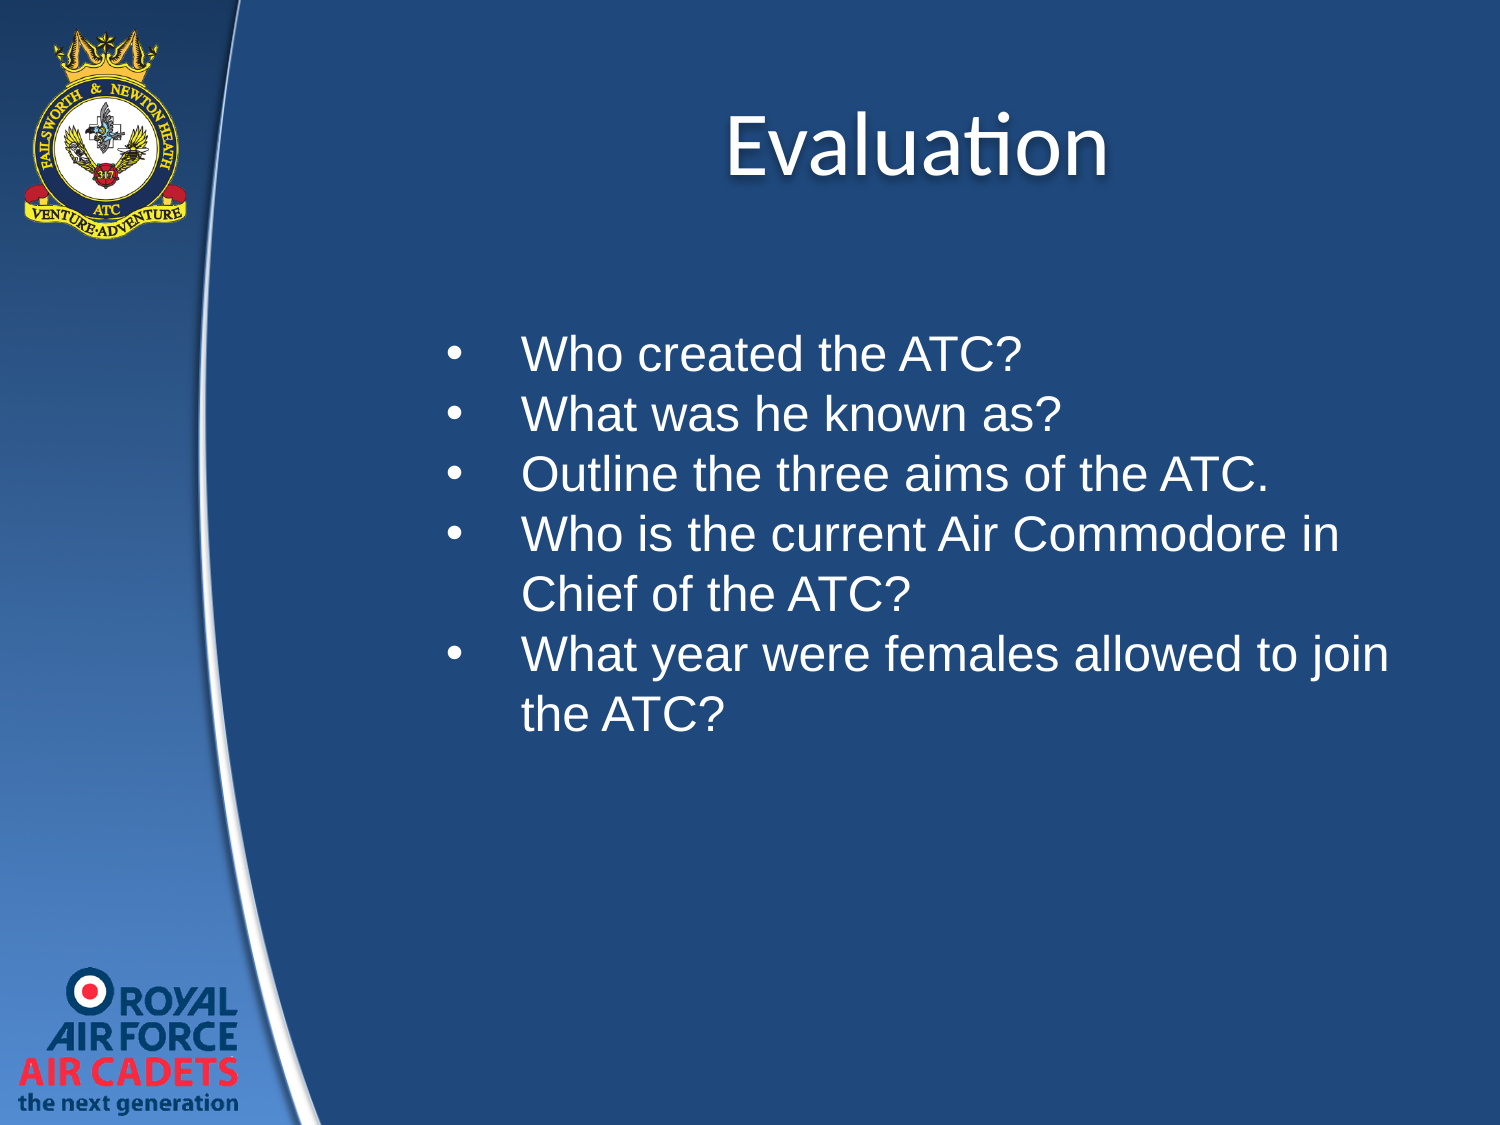

# Evaluation
Who created the ATC?
What was he known as?
Outline the three aims of the ATC.
Who is the current Air Commodore in Chief of the ATC?
What year were females allowed to join the ATC?